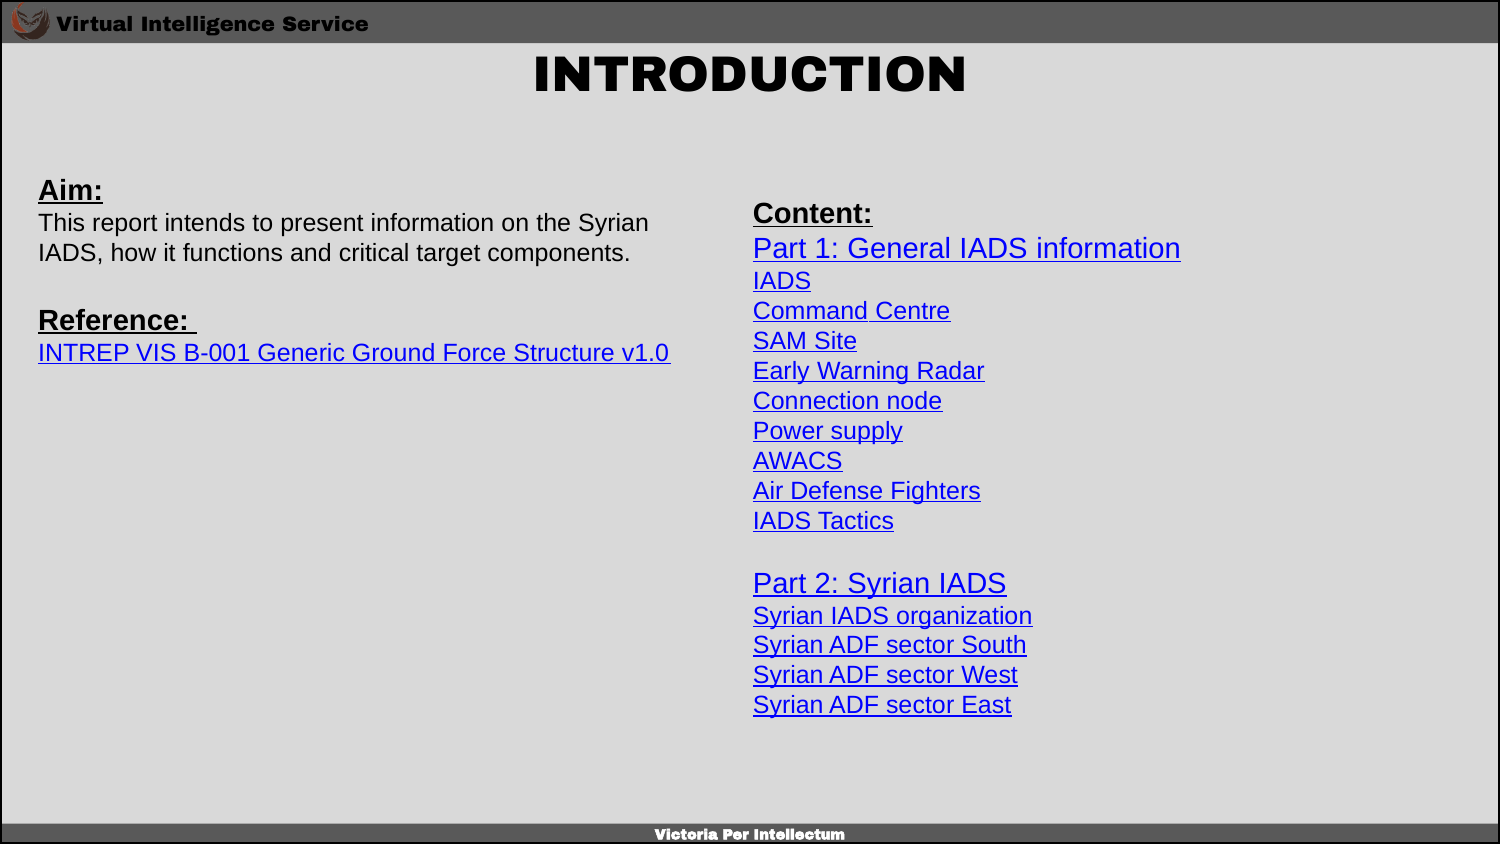

# INTRODUCTION
A
A
Aim:
This report intends to present information on the Syrian IADS, how it functions and critical target components.

Reference:
INTREP VIS B-001 Generic Ground Force Structure v1.0
Content:
Part 1: General IADS information
IADS
Command Centre
SAM Site
Early Warning Radar
Connection node
Power supply
AWACS
Air Defense Fighters
IADS Tactics

Part 2: Syrian IADS
Syrian IADS organization
Syrian ADF sector South
Syrian ADF sector West
Syrian ADF sector East

B
B
C
C
D
D
E
E
F
F